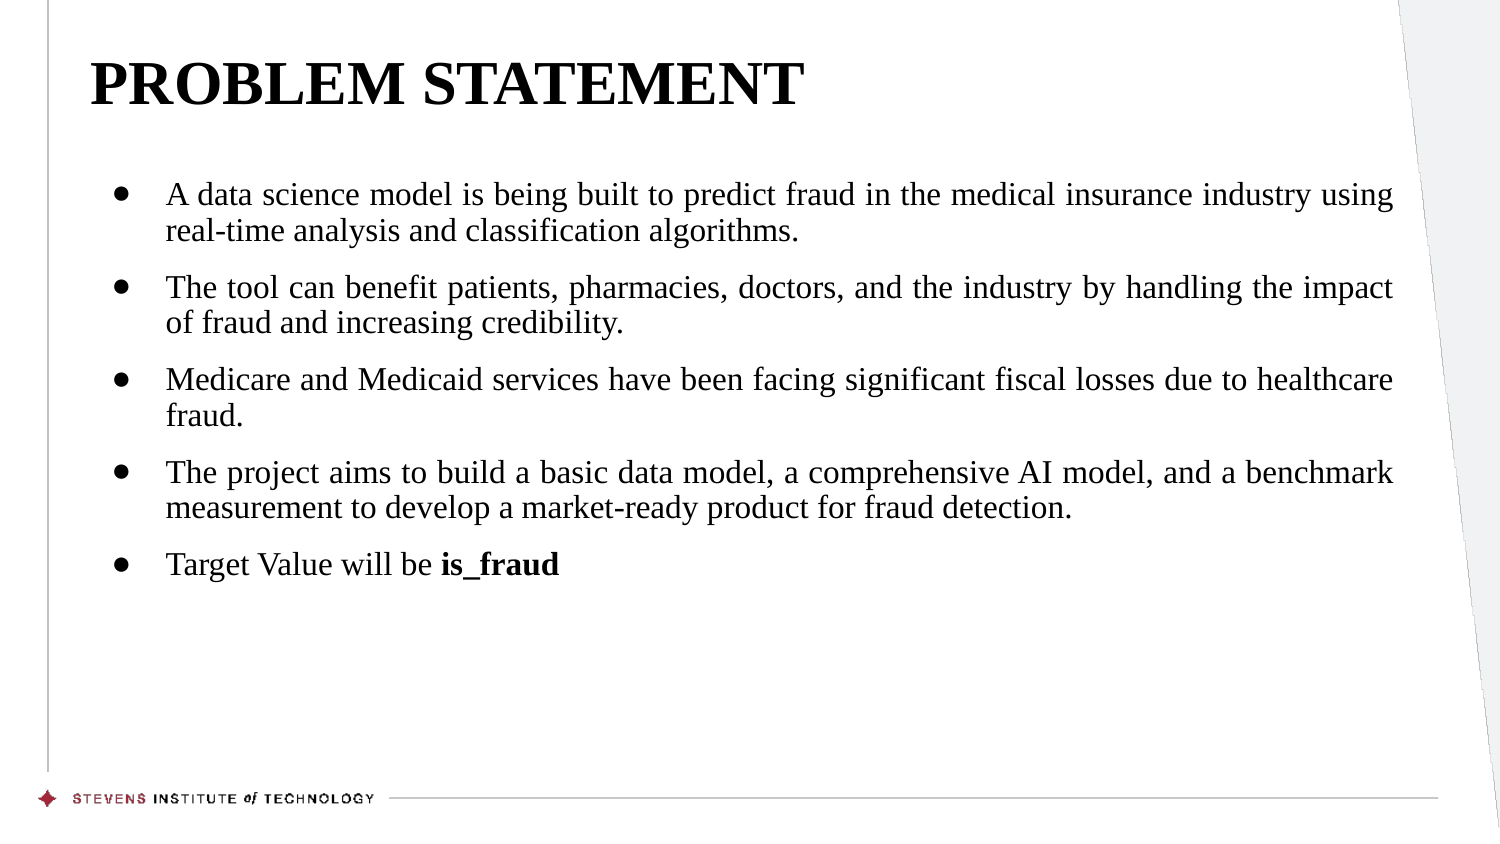

# PROBLEM STATEMENT
A data science model is being built to predict fraud in the medical insurance industry using real-time analysis and classification algorithms.
The tool can benefit patients, pharmacies, doctors, and the industry by handling the impact of fraud and increasing credibility.
Medicare and Medicaid services have been facing significant fiscal losses due to healthcare fraud.
The project aims to build a basic data model, a comprehensive AI model, and a benchmark measurement to develop a market-ready product for fraud detection.
Target Value will be is_fraud